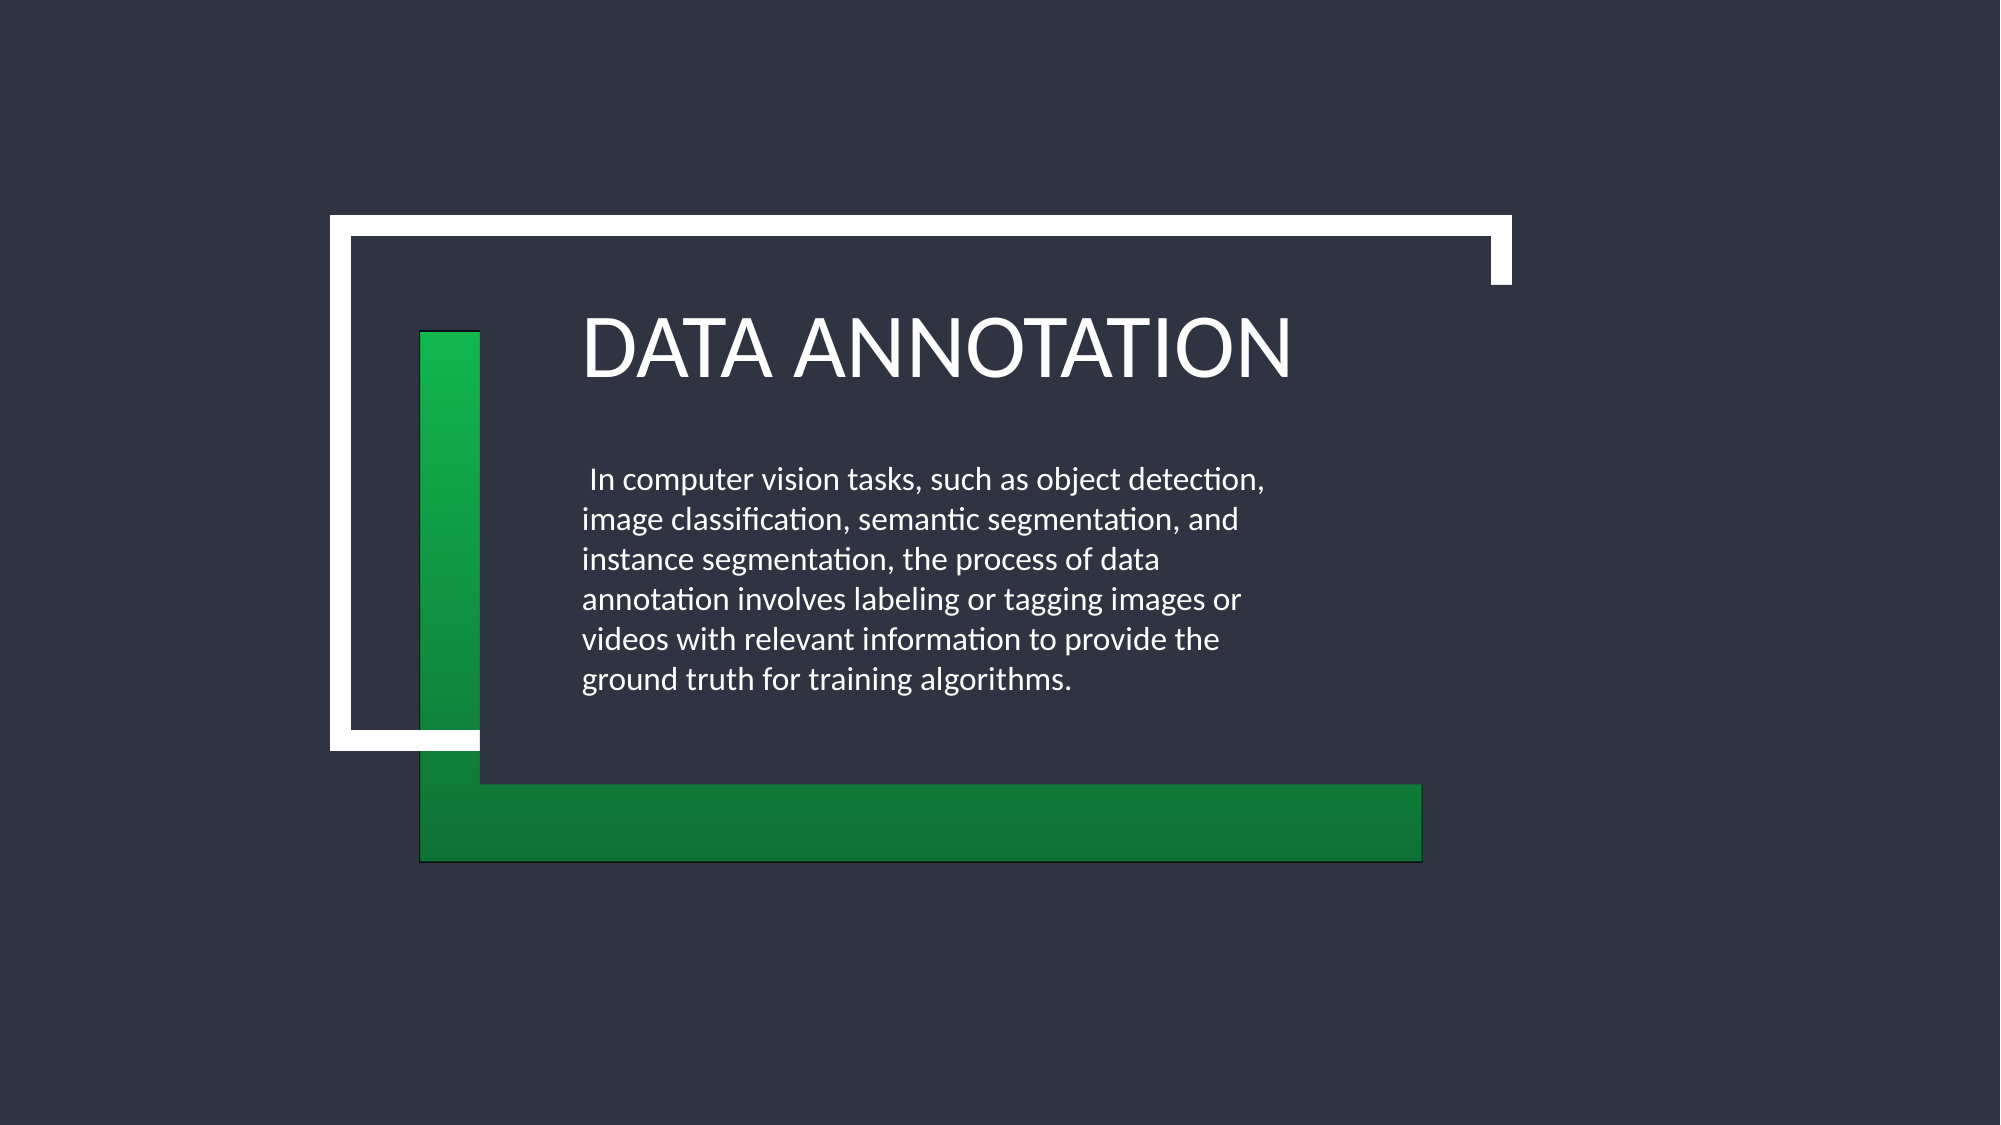

DATA ANNOTATION
 In computer vision tasks, such as object detection, image classification, semantic segmentation, and instance segmentation, the process of data annotation involves labeling or tagging images or videos with relevant information to provide the ground truth for training algorithms.